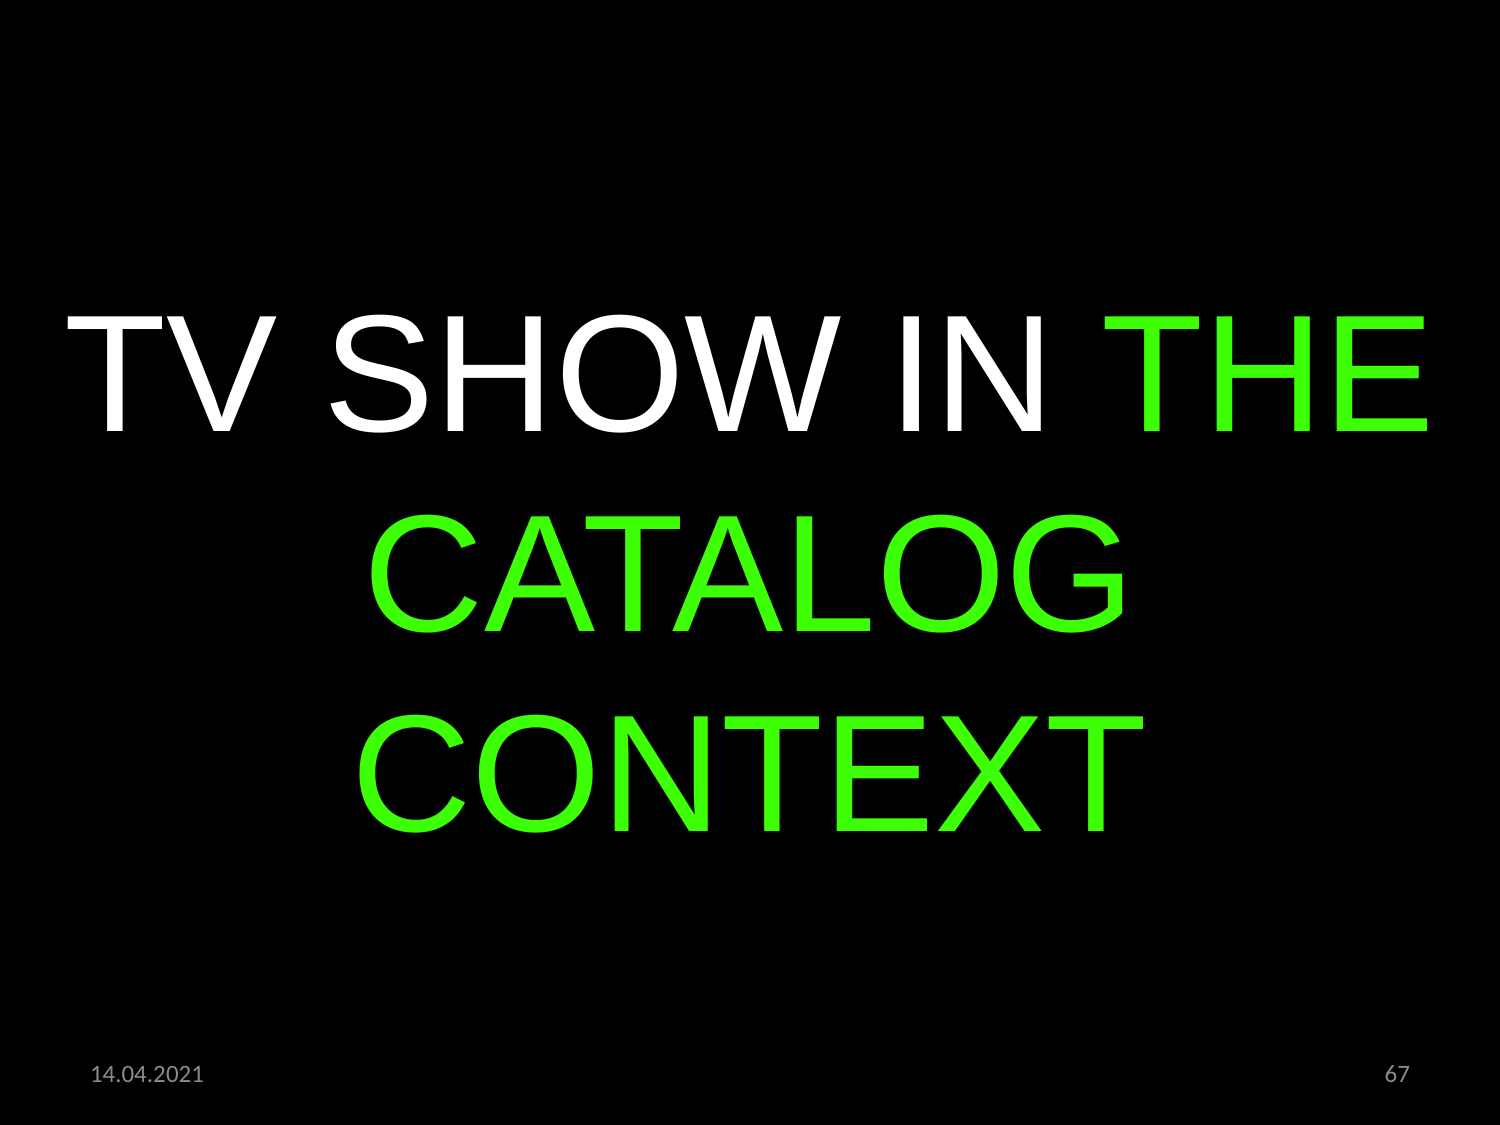

TV SHOW IN THE CATALOG CONTEXT
14.04.2021
67